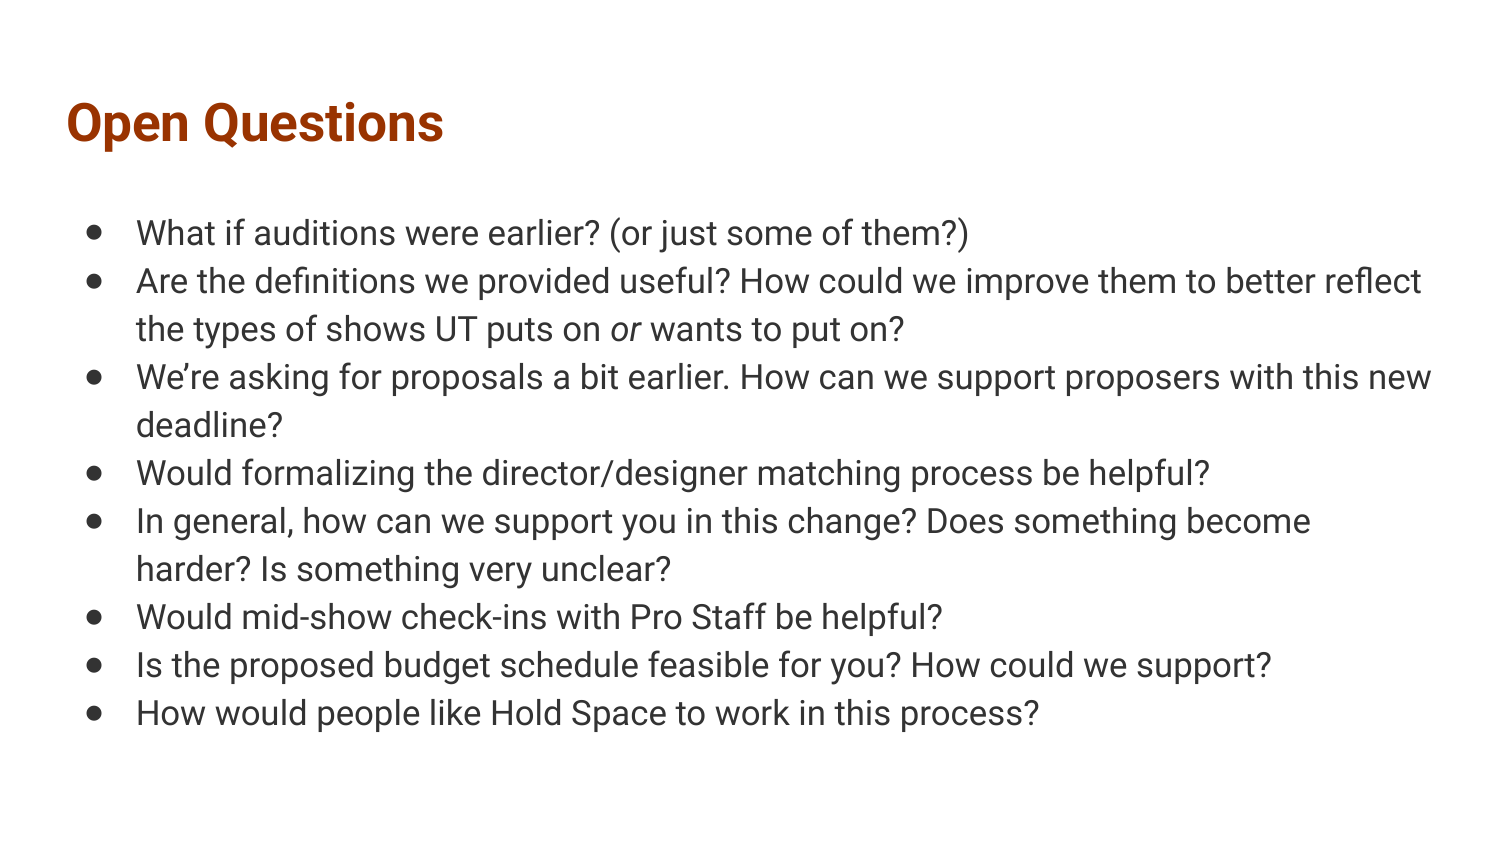

# Open Questions
What if auditions were earlier? (or just some of them?)
Are the definitions we provided useful? How could we improve them to better reflect the types of shows UT puts on or wants to put on?
We’re asking for proposals a bit earlier. How can we support proposers with this new deadline?
Would formalizing the director/designer matching process be helpful?
In general, how can we support you in this change? Does something become harder? Is something very unclear?
Would mid-show check-ins with Pro Staff be helpful?
Is the proposed budget schedule feasible for you? How could we support?
How would people like Hold Space to work in this process?